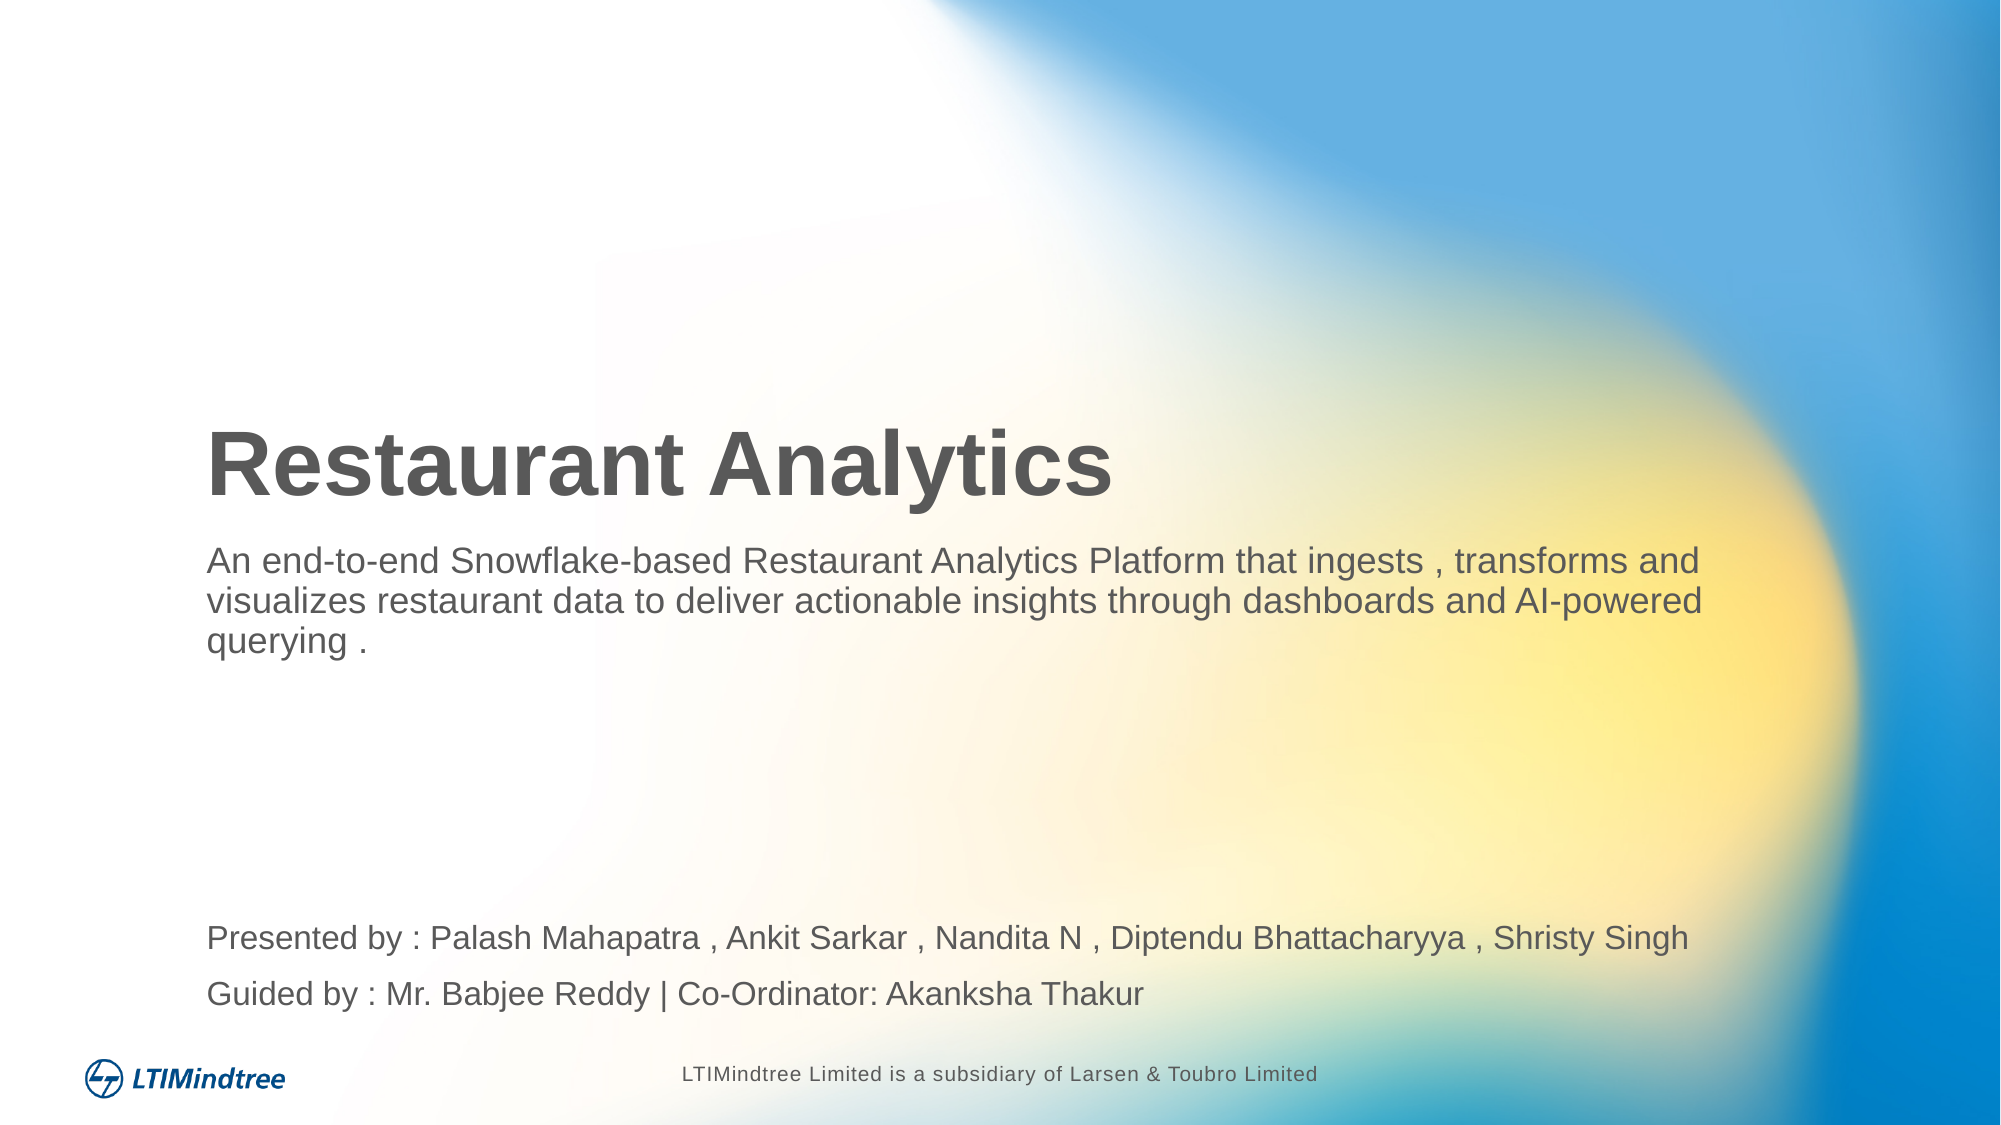

# Restaurant Analytics
An end-to-end Snowflake-based Restaurant Analytics Platform that ingests , transforms and visualizes restaurant data to deliver actionable insights through dashboards and AI-powered querying .
Presented by : Palash Mahapatra , Ankit Sarkar , Nandita N , Diptendu Bhattacharyya , Shristy Singh
Guided by : Mr. Babjee Reddy | Co-Ordinator: Akanksha Thakur